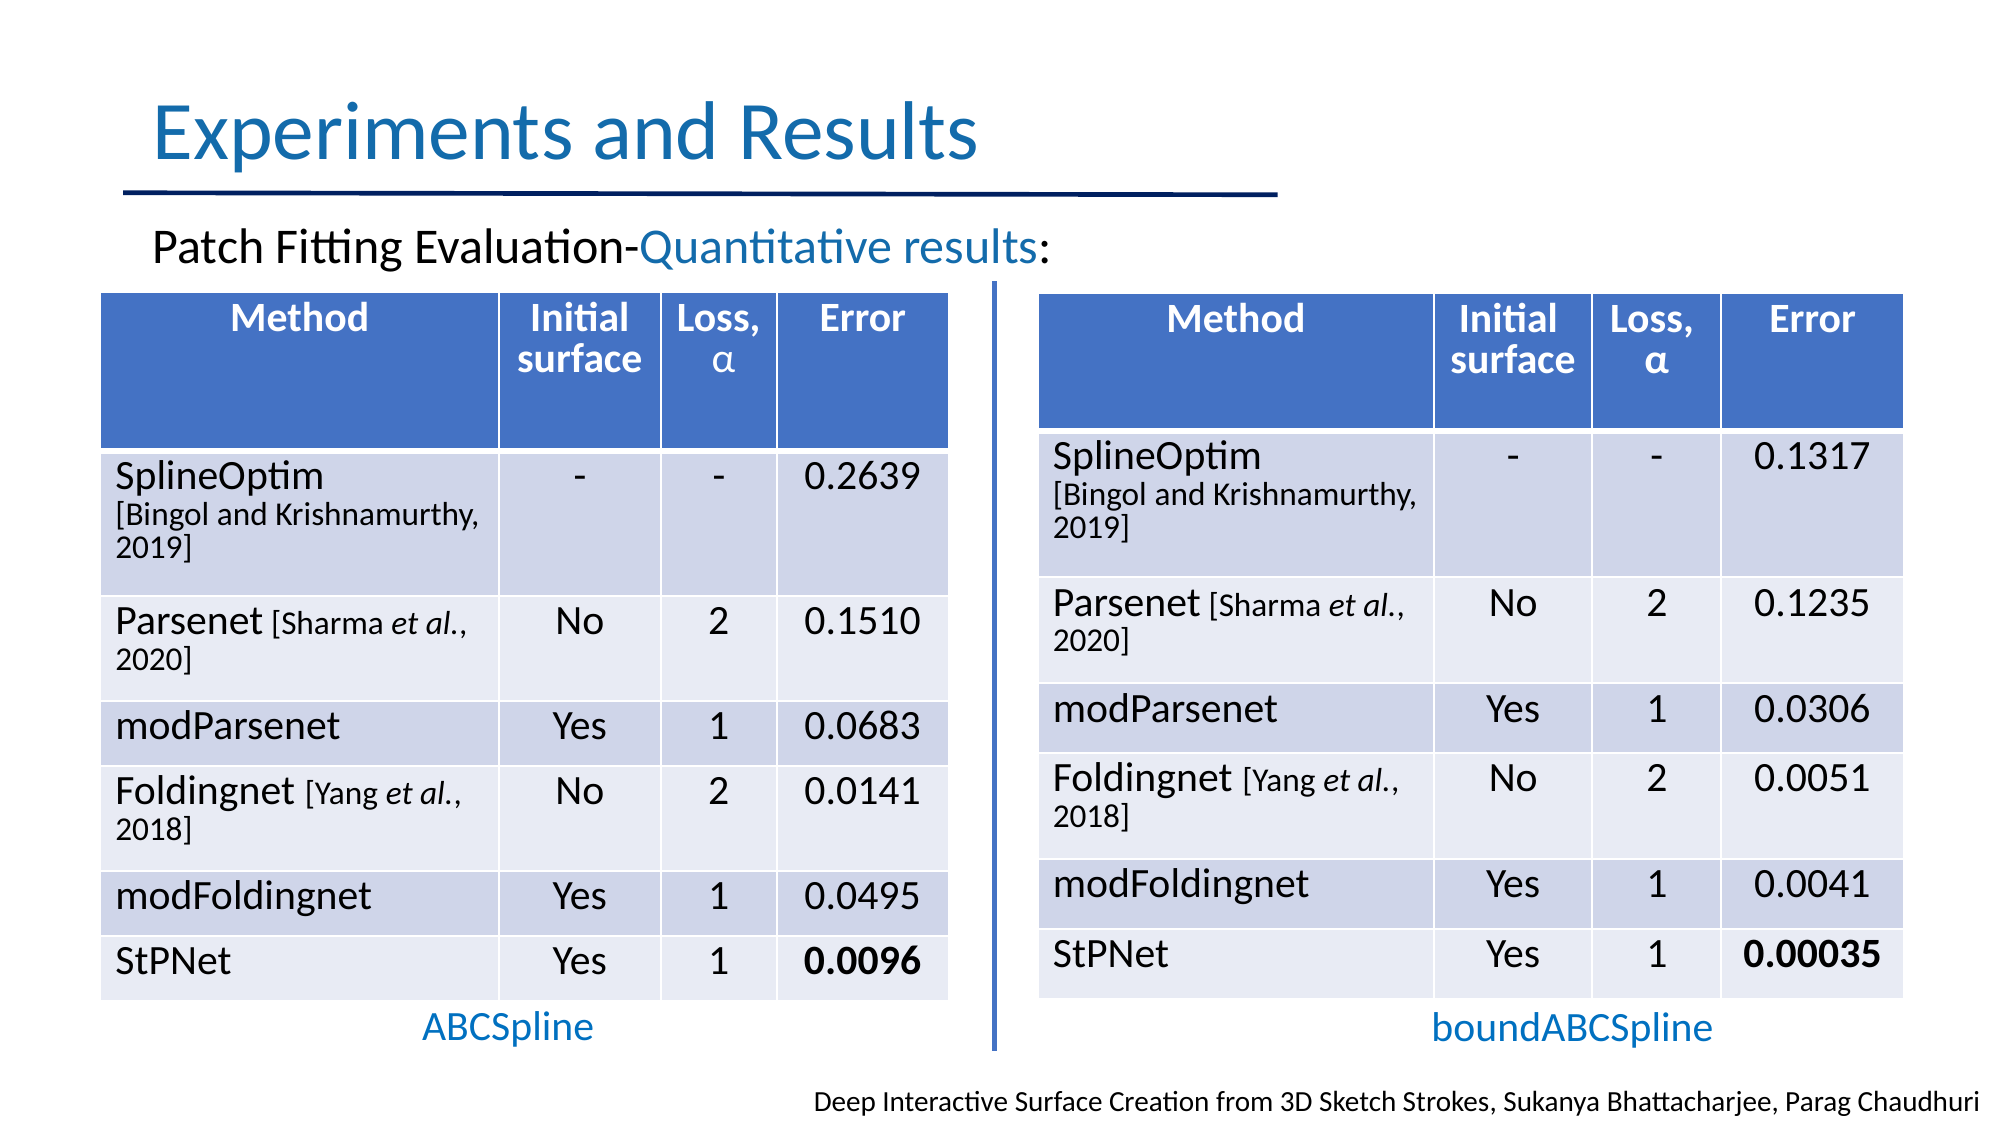

# Experiments and Results
Patch Fitting Evaluation-Quantitative results:
| Method | Initial surface | Loss, α | Error |
| --- | --- | --- | --- |
| SplineOptim  [Bingol and Krishnamurthy, 2019] | - | - | 0.2639 |
| Parsenet [Sharma et al., 2020] | No | 2 | 0.1510 |
| modParsenet | Yes | 1 | 0.0683 |
| Foldingnet [Yang et al., 2018] | No | 2 | 0.0141 |
| modFoldingnet | Yes | 1 | 0.0495 |
| StPNet | Yes | 1 | 0.0096 |
| Method​ | Initial  surface​ | Loss, α​ | Error​ |
| --- | --- | --- | --- |
| SplineOptim ​ [Bingol and Krishnamurthy, 2019] ​ | -​ | -​ | 0.1317​ |
| Parsenet [Sharma et al., 2020] ​ | No​ | 2​ | 0.1235​ |
| modParsenet​ | Yes​ | 1​ | 0.0306​ |
| Foldingnet [Yang et al., 2018] ​ | No​ | 2​ | 0.0051​ |
| modFoldingnet​ | Yes​ | 1​ | 0.0041​ |
| StPNet​ | Yes​ | 1​ | 0.00035​ |
ABCSpline
boundABCSpline
Deep Interactive Surface Creation from 3D Sketch Strokes, Sukanya Bhattacharjee, Parag Chaudhuri